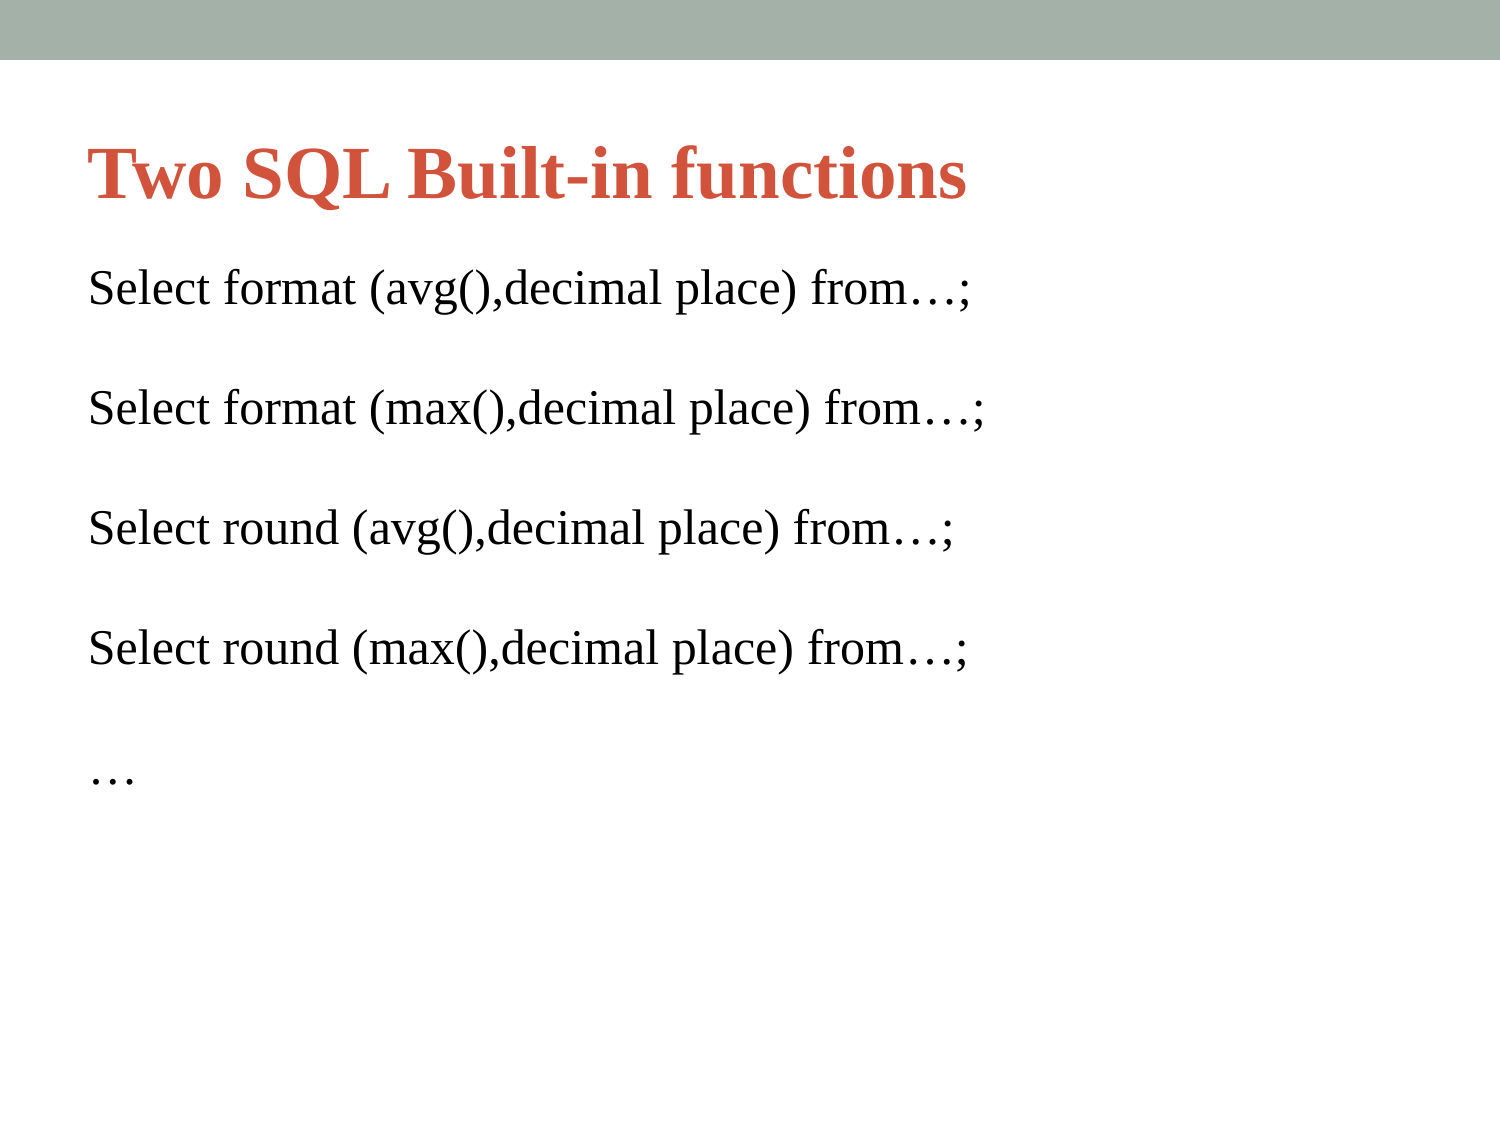

# Two SQL Built-in functions
Select format (avg(),decimal place) from…;

Select format (max(),decimal place) from…;

Select round (avg(),decimal place) from…;

Select round (max(),decimal place) from…;

…